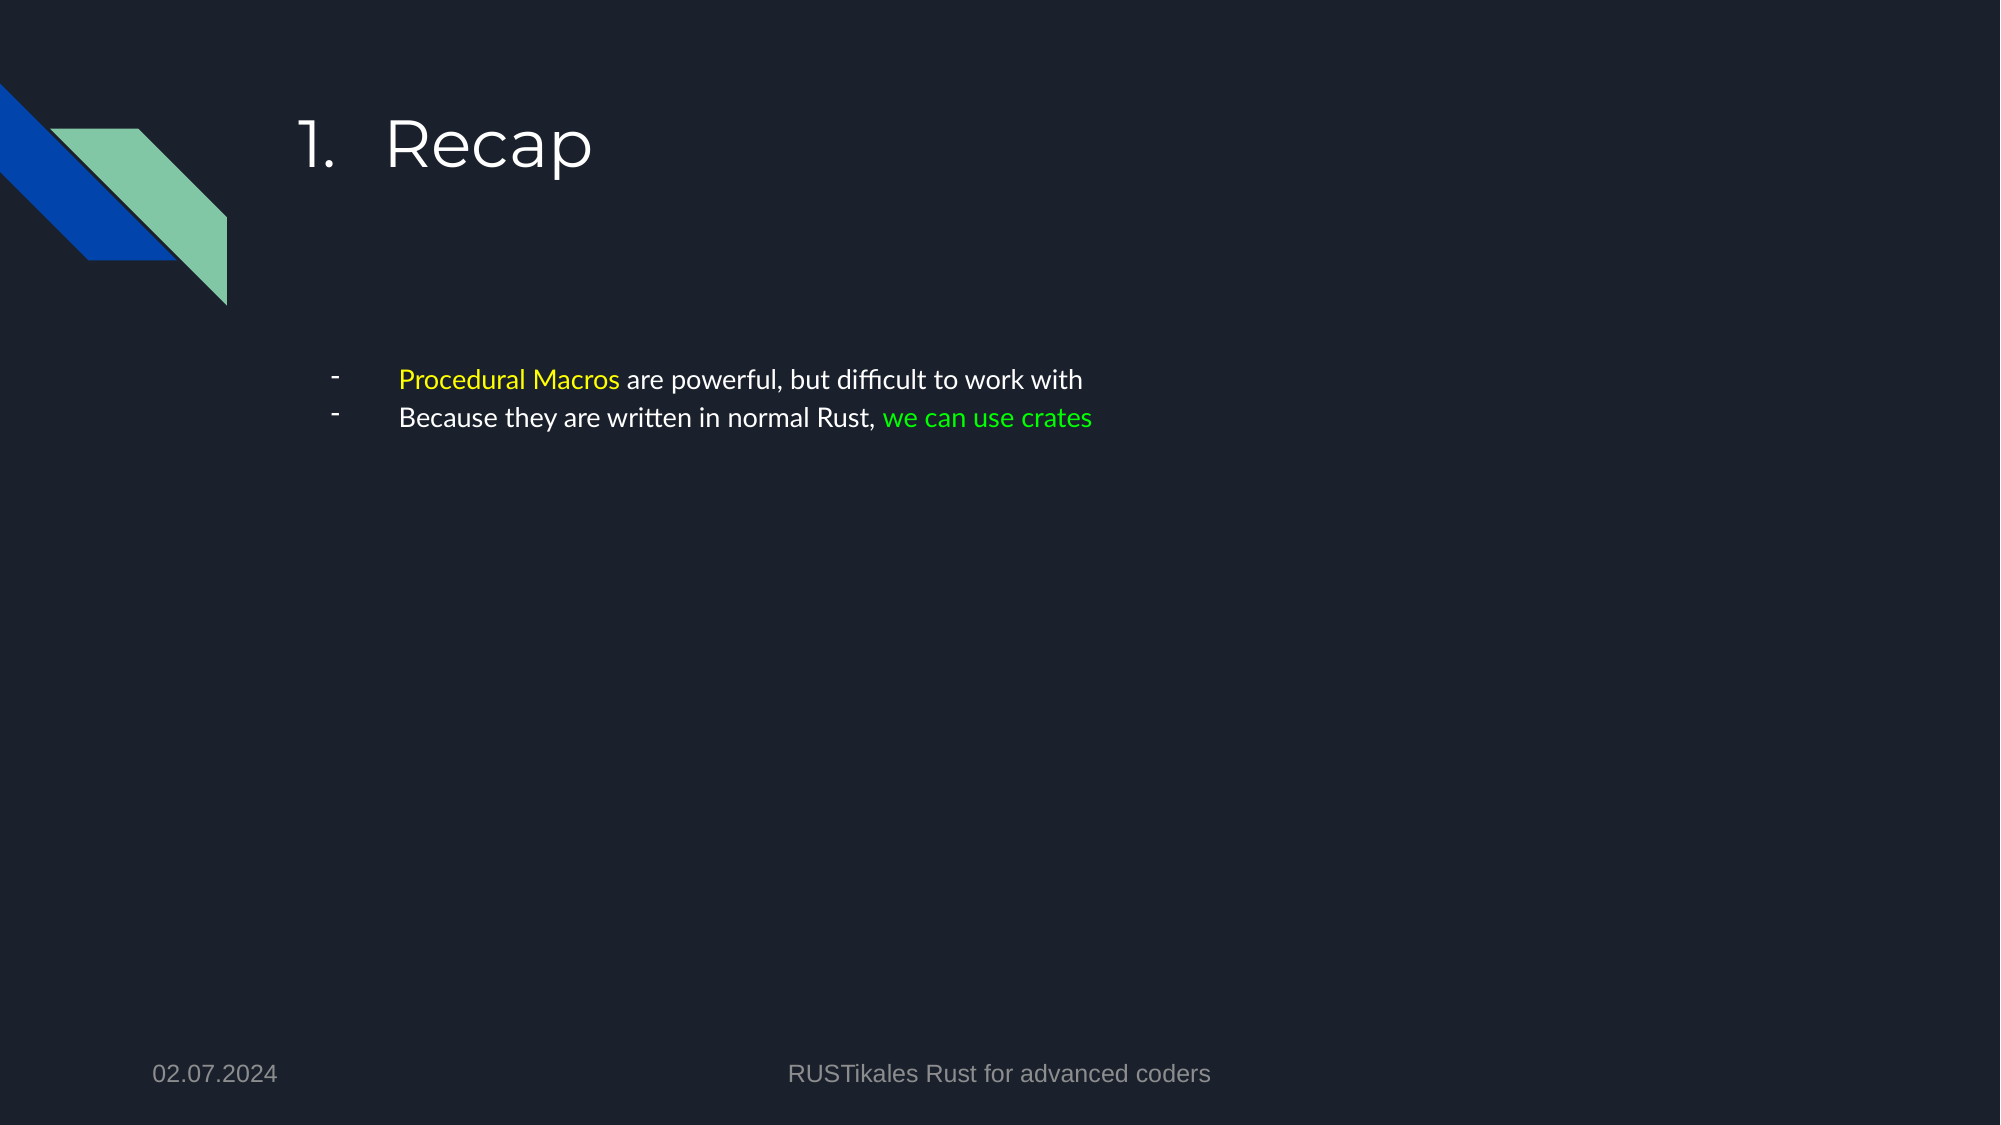

# Recap
Procedural Macros are powerful, but difficult to work with
Because they are written in normal Rust, we can use crates
02.07.2024
RUSTikales Rust for advanced coders